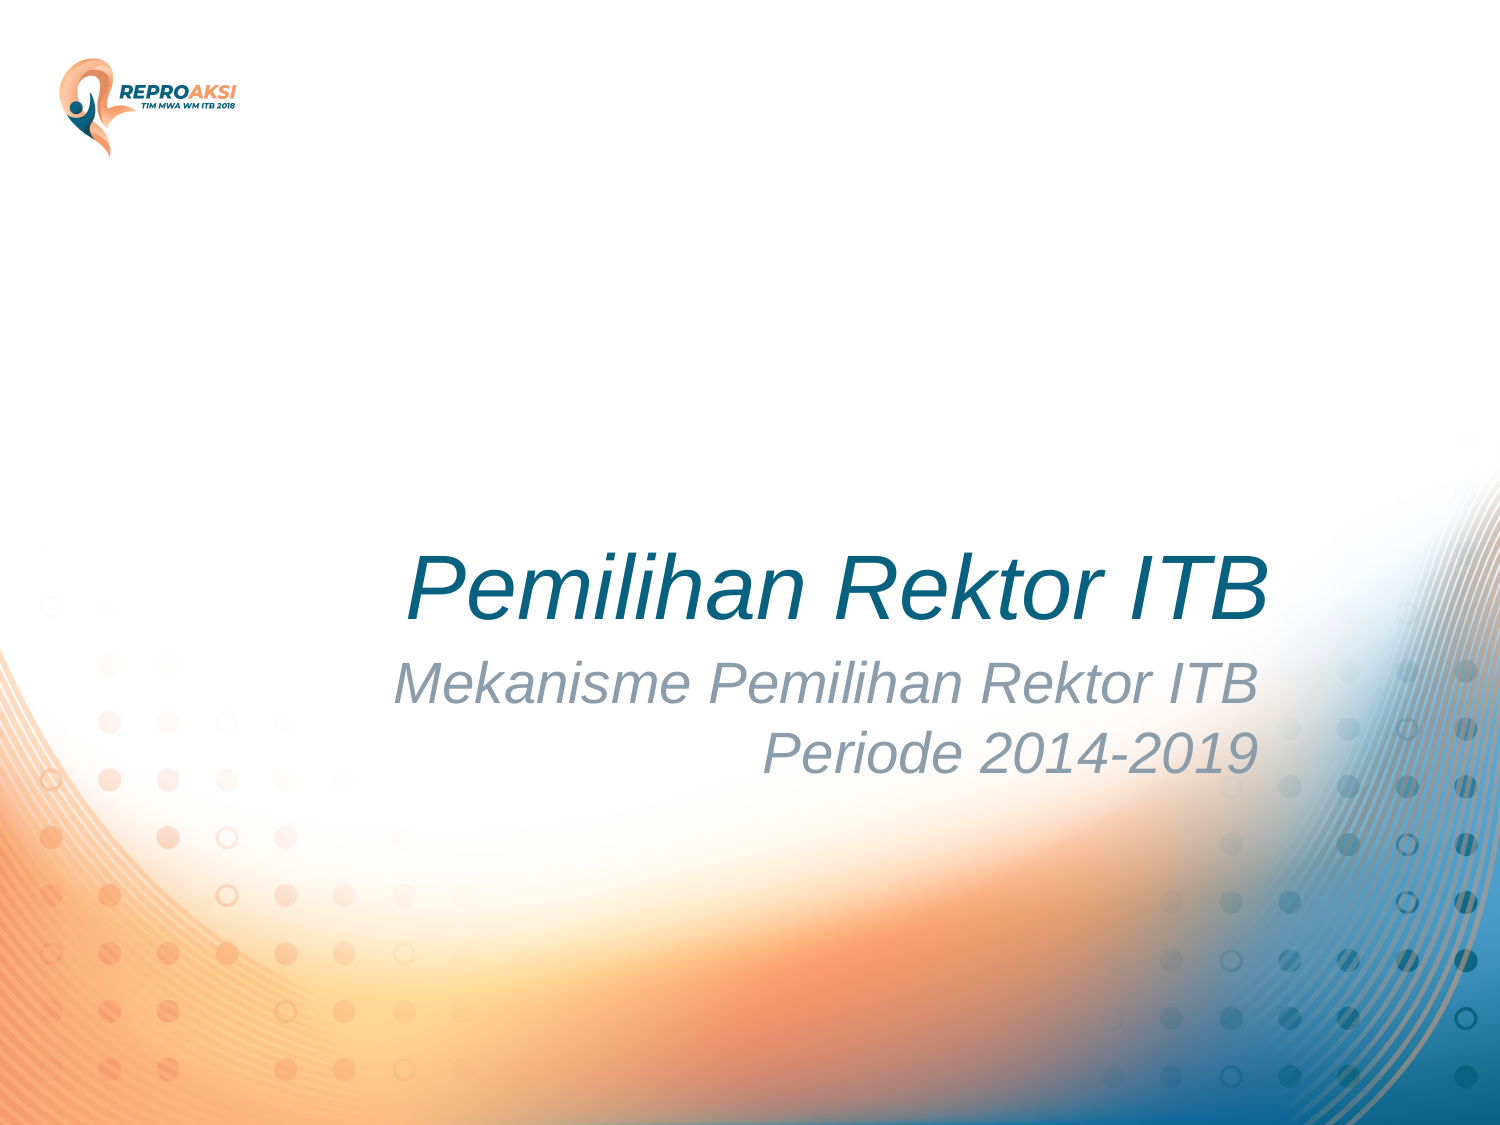

# Pemilihan Rektor ITB
Mekanisme Pemilihan Rektor ITB Periode 2014-2019